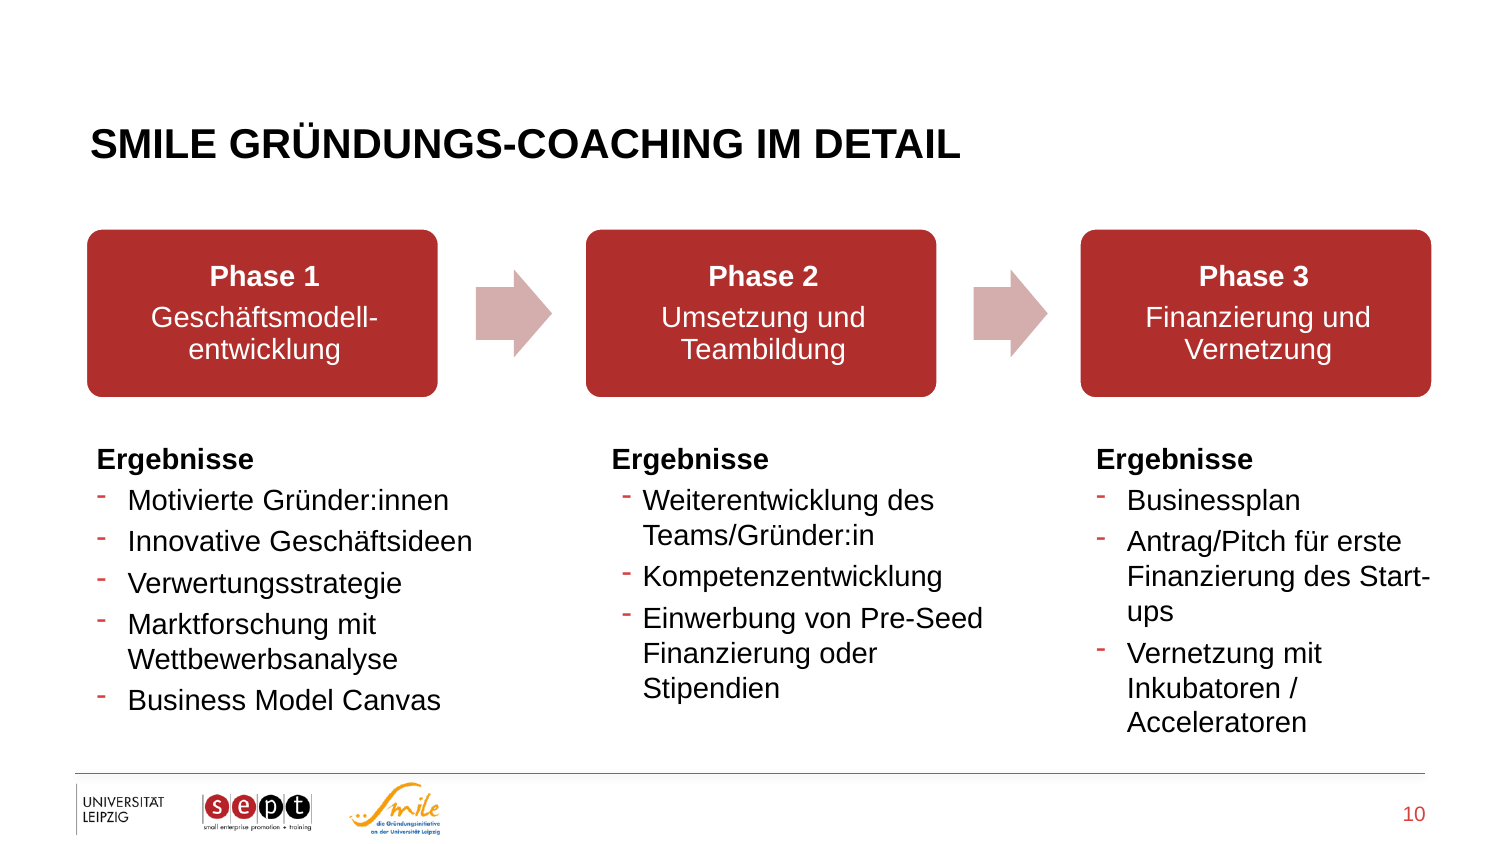

# SMILE Gründungs-Coaching im detail
Phase 1
Geschäftsmodell-entwicklung

Phase 2
Umsetzung und Teambildung

Phase 3
Finanzierung und Vernetzung

Ergebnisse
Motivierte Gründer:innen
Innovative Geschäftsideen
Verwertungsstrategie
Marktforschung mit Wettbewerbsanalyse
Business Model Canvas

Ergebnisse
Weiterentwicklung des Teams/Gründer:in
Kompetenzentwicklung
Einwerbung von Pre-Seed Finanzierung oder Stipendien

Ergebnisse
Businessplan
Antrag/Pitch für erste Finanzierung des Start-ups
Vernetzung mit Inkubatoren / Acceleratoren
10